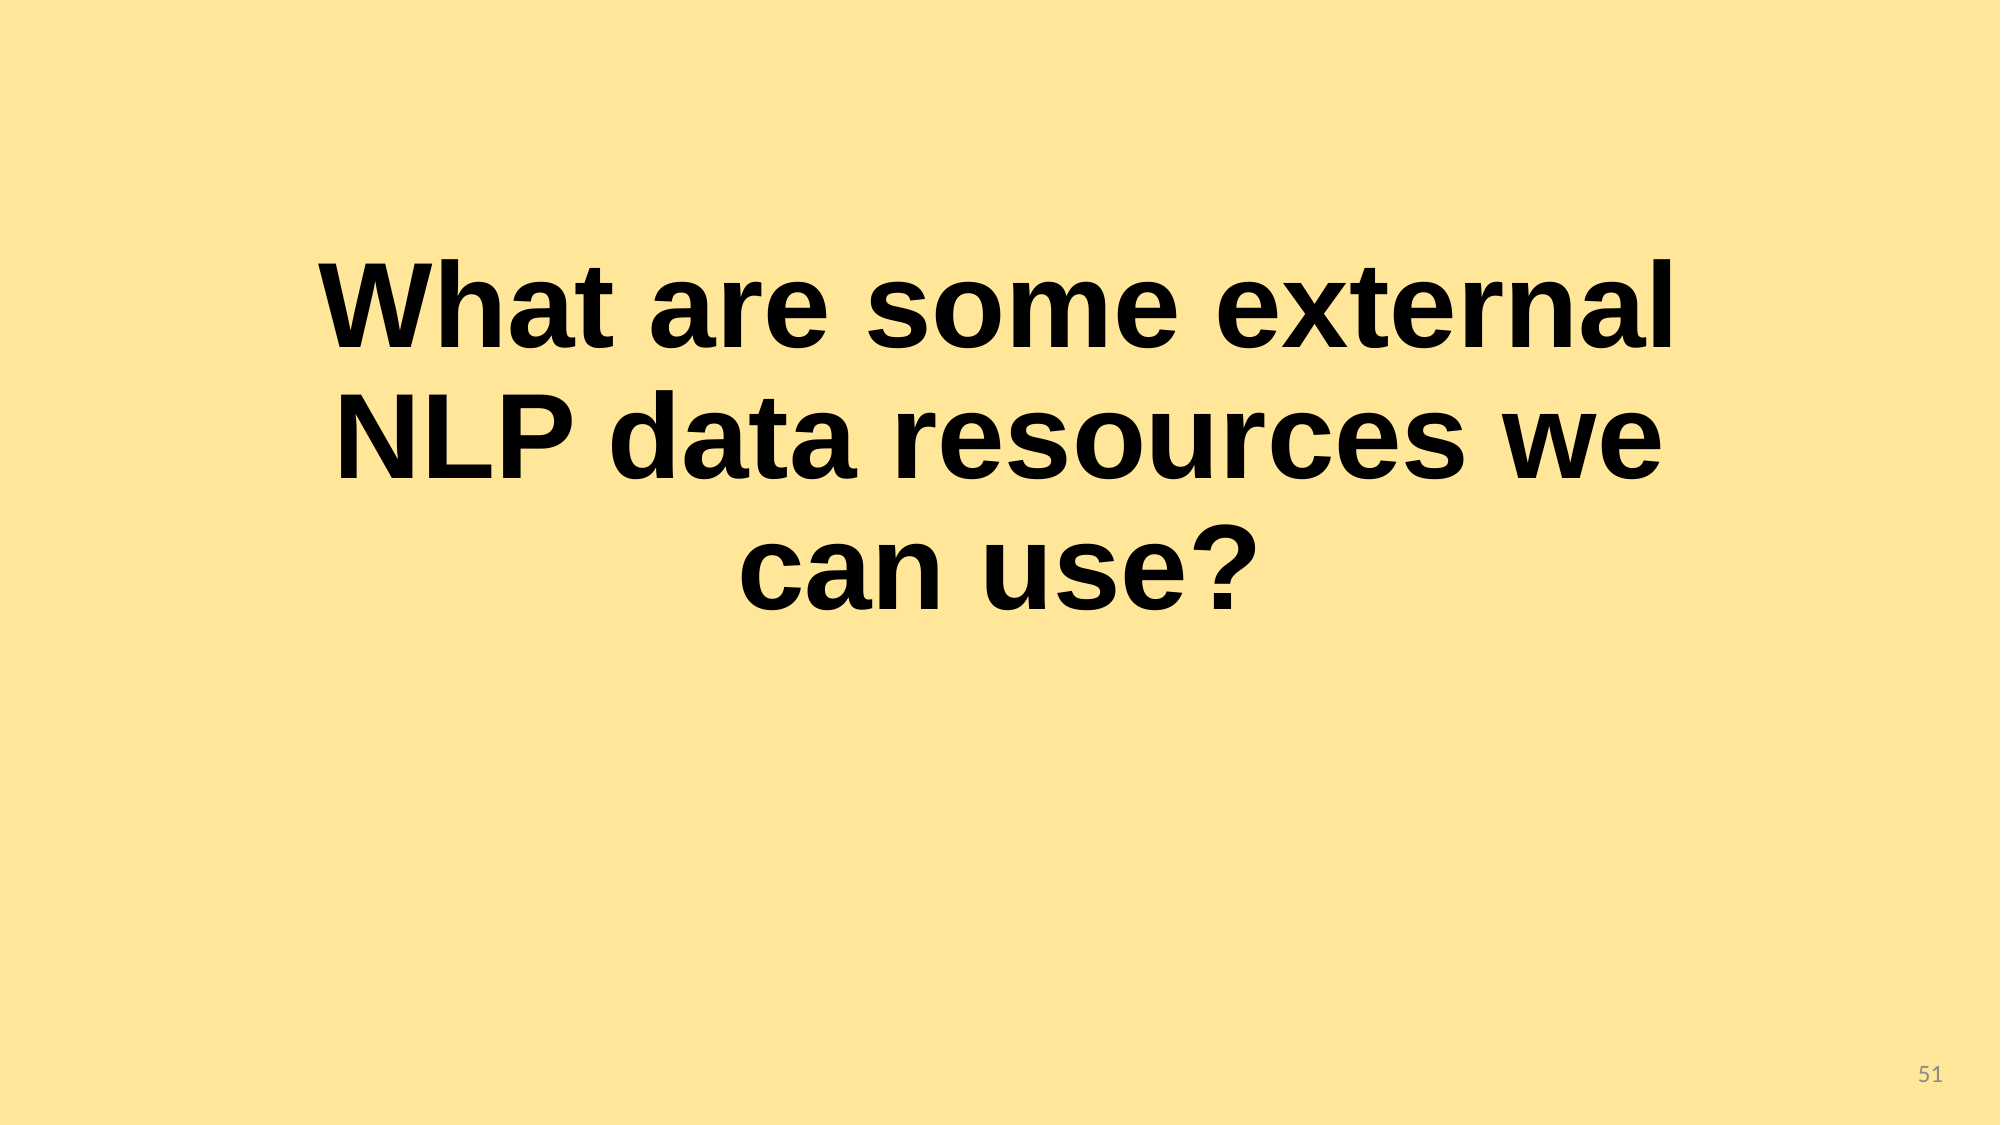

# What are some external NLP data resources we can use?
51